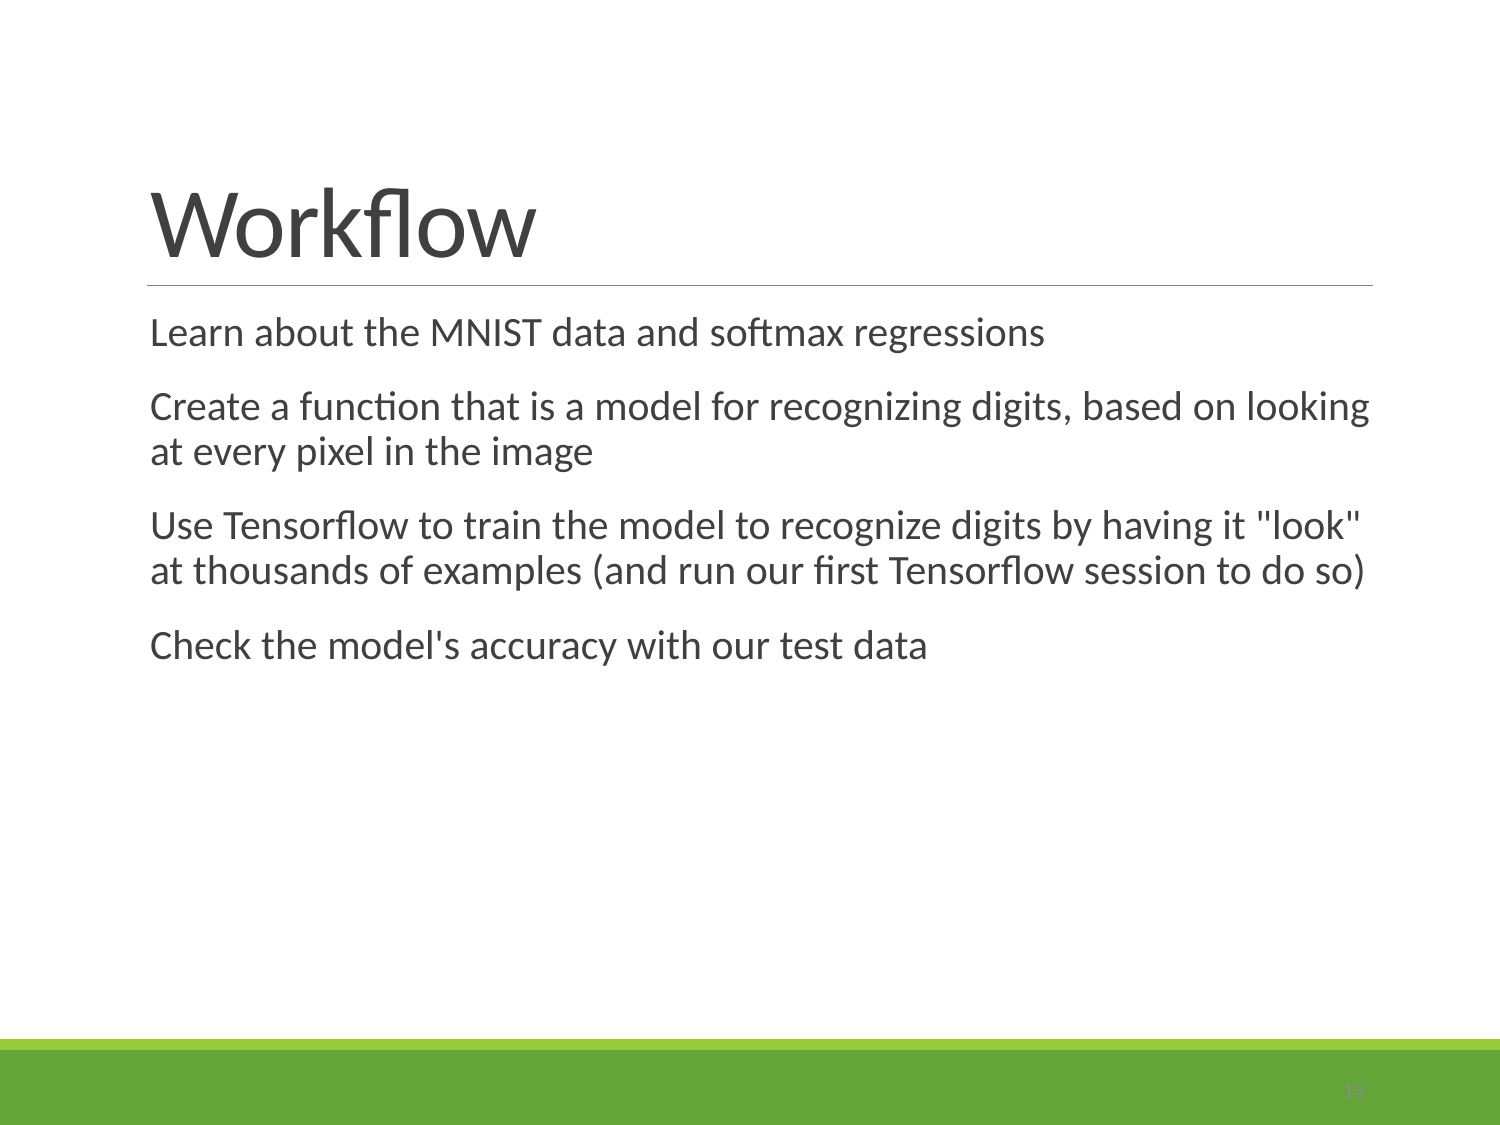

# Workflow
Learn about the MNIST data and softmax regressions
Create a function that is a model for recognizing digits, based on looking at every pixel in the image
Use Tensorflow to train the model to recognize digits by having it "look" at thousands of examples (and run our first Tensorflow session to do so)
Check the model's accuracy with our test data
15